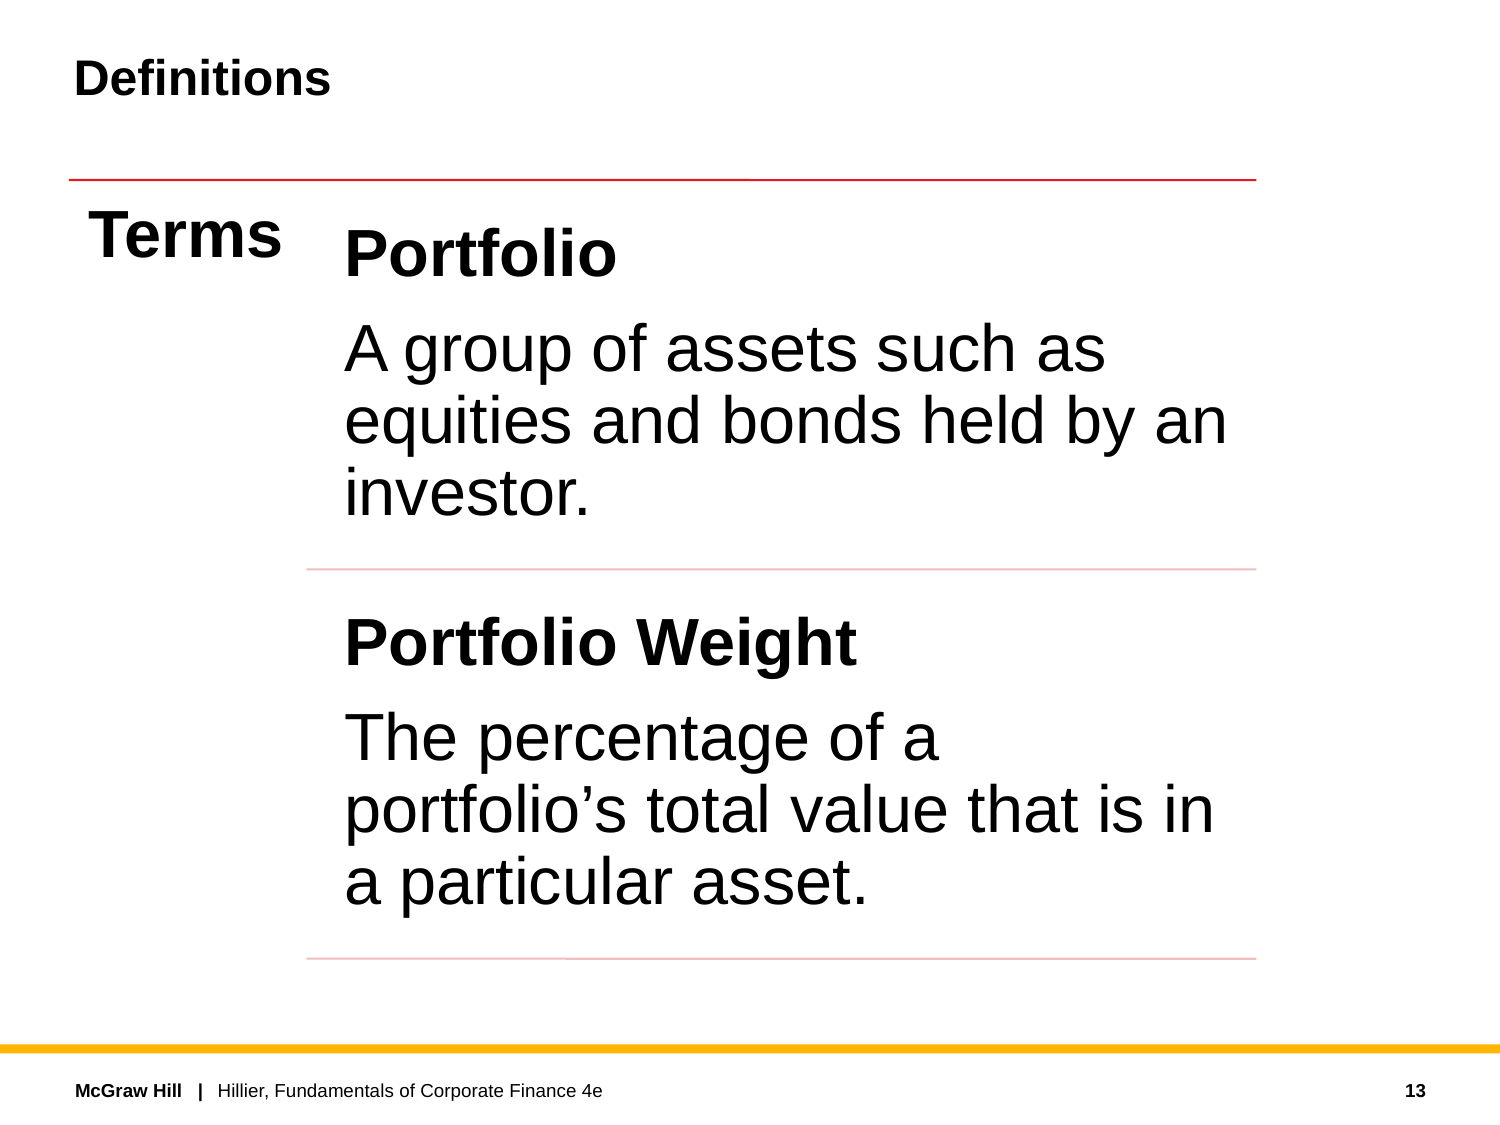

# Definitions
Terms
Portfolio
A group of assets such as equities and bonds held by an investor.
Portfolio Weight
The percentage of a portfolio’s total value that is in a particular asset.
13
Hillier, Fundamentals of Corporate Finance 4e